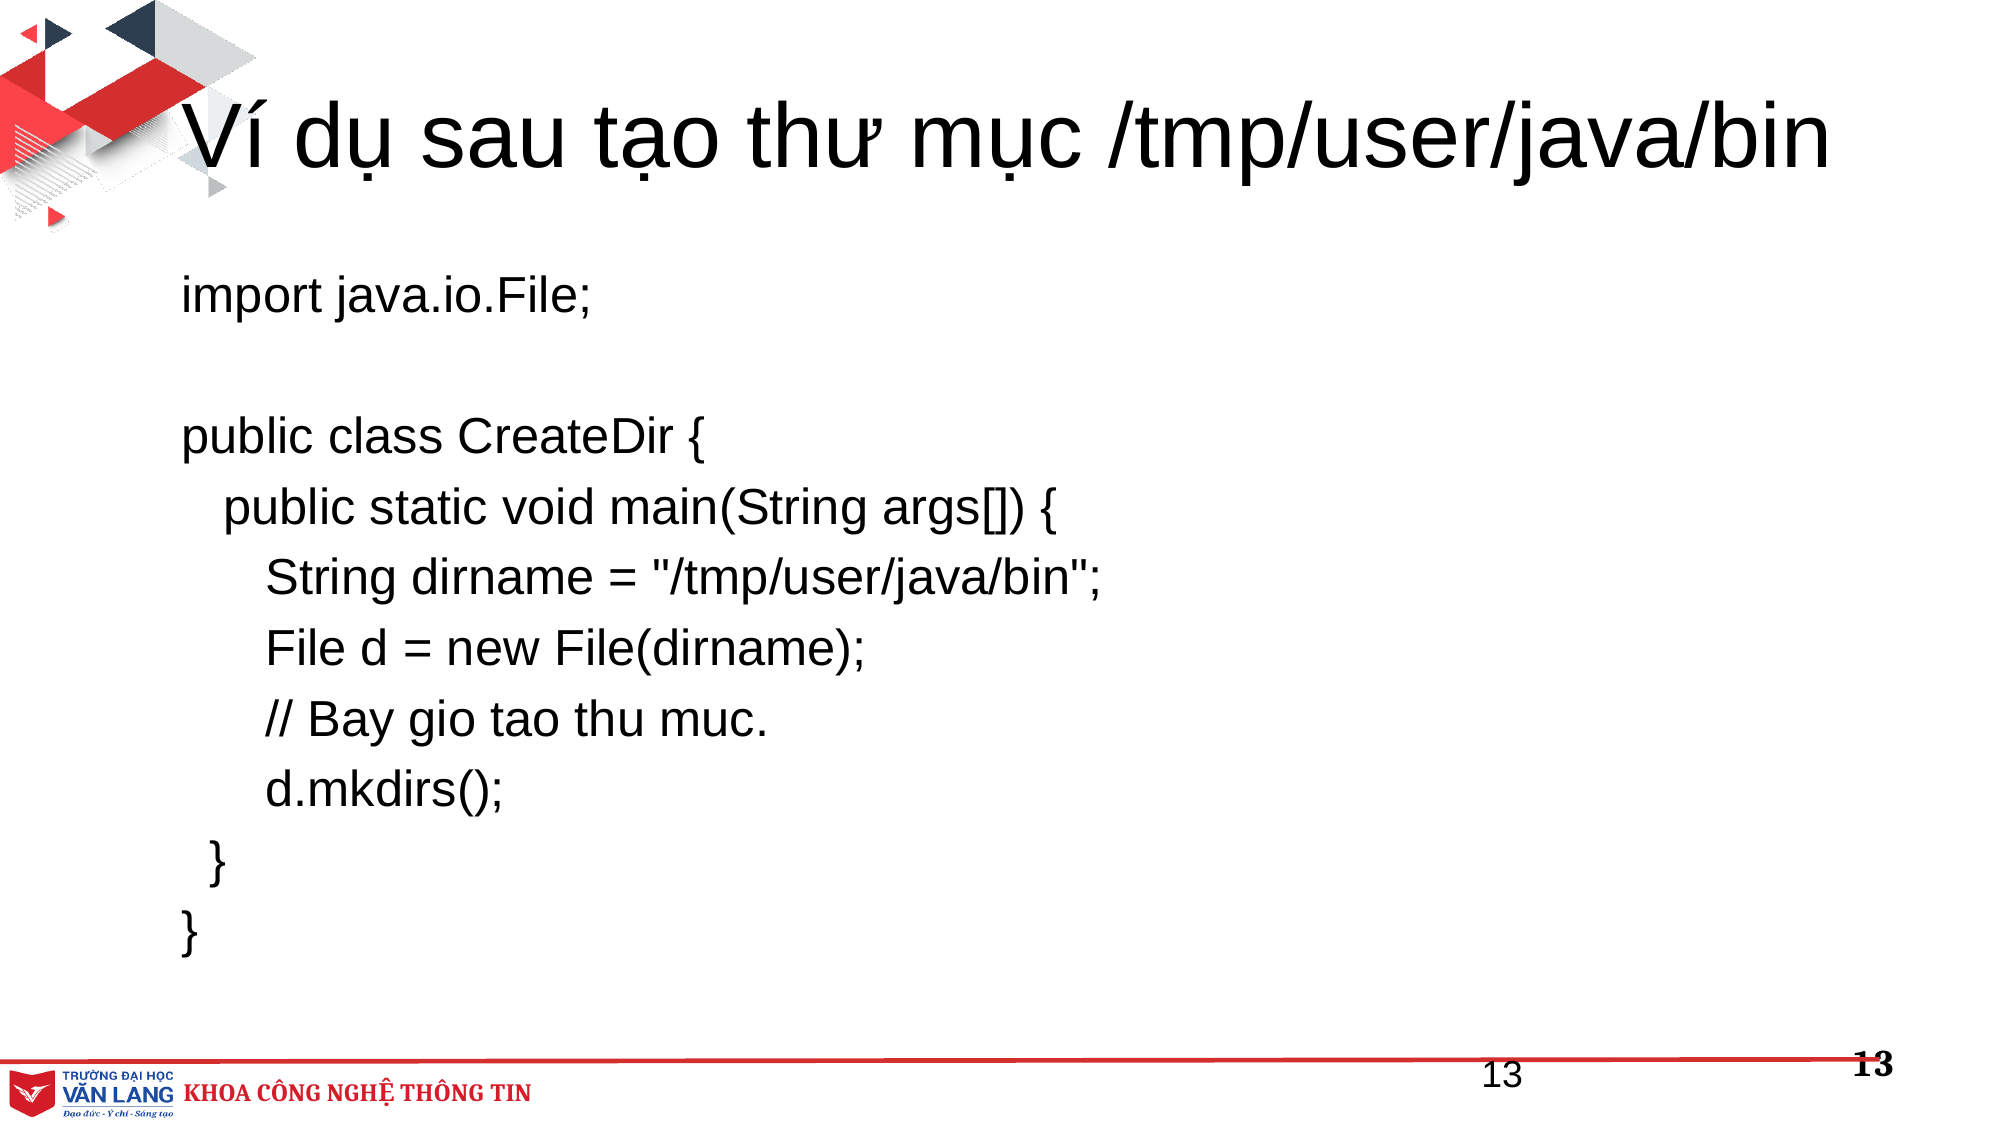

# Ví dụ sau tạo thư mục /tmp/user/java/bin
import java.io.File;

public class CreateDir {
   public static void main(String args[]) {
      String dirname = "/tmp/user/java/bin";
      File d = new File(dirname);
      // Bay gio tao thu muc.
      d.mkdirs();
  }
}

13